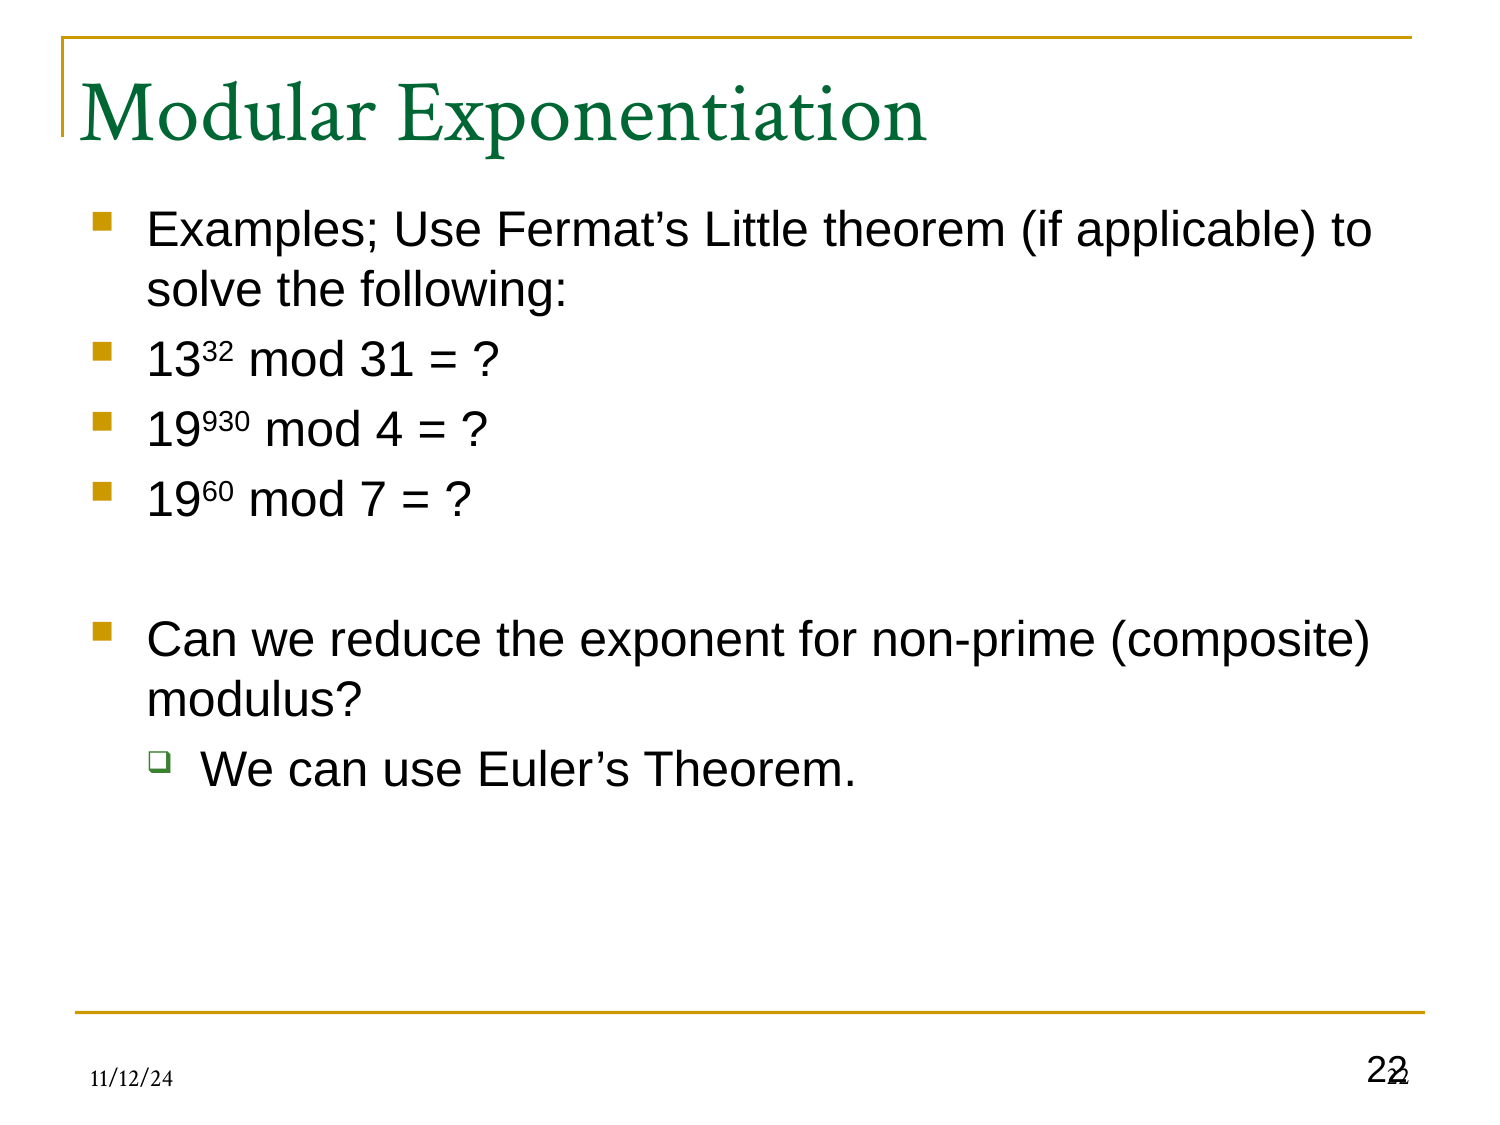

# Modular Exponentiation
Examples; Use Fermat’s Little theorem (if applicable) to solve the following:
1332 mod 31 = ?
19930 mod 4 = ?
1960 mod 7 = ?

Can we reduce the exponent for non-prime (composite) modulus?
We can use Euler’s Theorem.

22
11/12/24
22